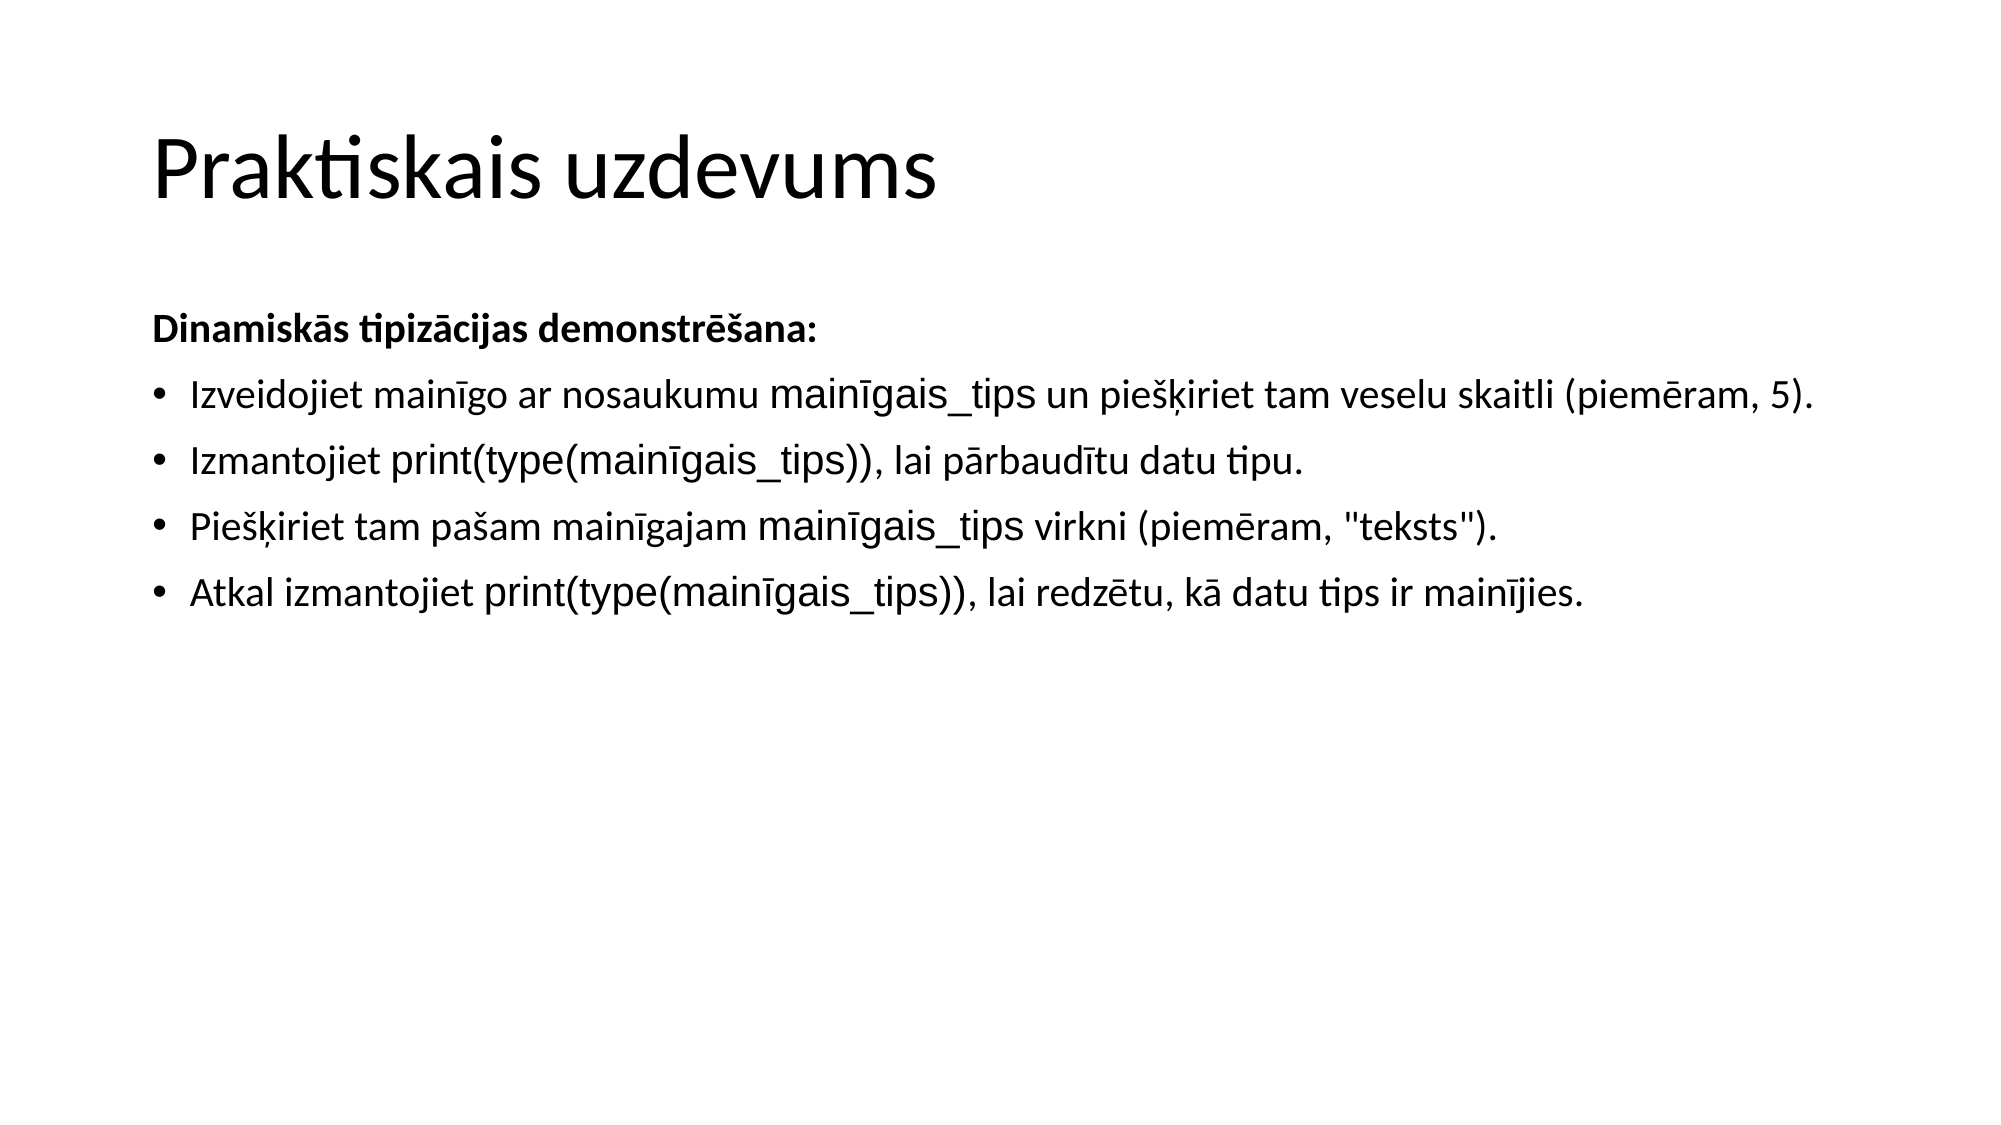

# Praktiskais uzdevums
Dinamiskās tipizācijas demonstrēšana:
Izveidojiet mainīgo ar nosaukumu mainīgais_tips un piešķiriet tam veselu skaitli (piemēram, 5).
Izmantojiet print(type(mainīgais_tips)), lai pārbaudītu datu tipu.
Piešķiriet tam pašam mainīgajam mainīgais_tips virkni (piemēram, "teksts").
Atkal izmantojiet print(type(mainīgais_tips)), lai redzētu, kā datu tips ir mainījies.